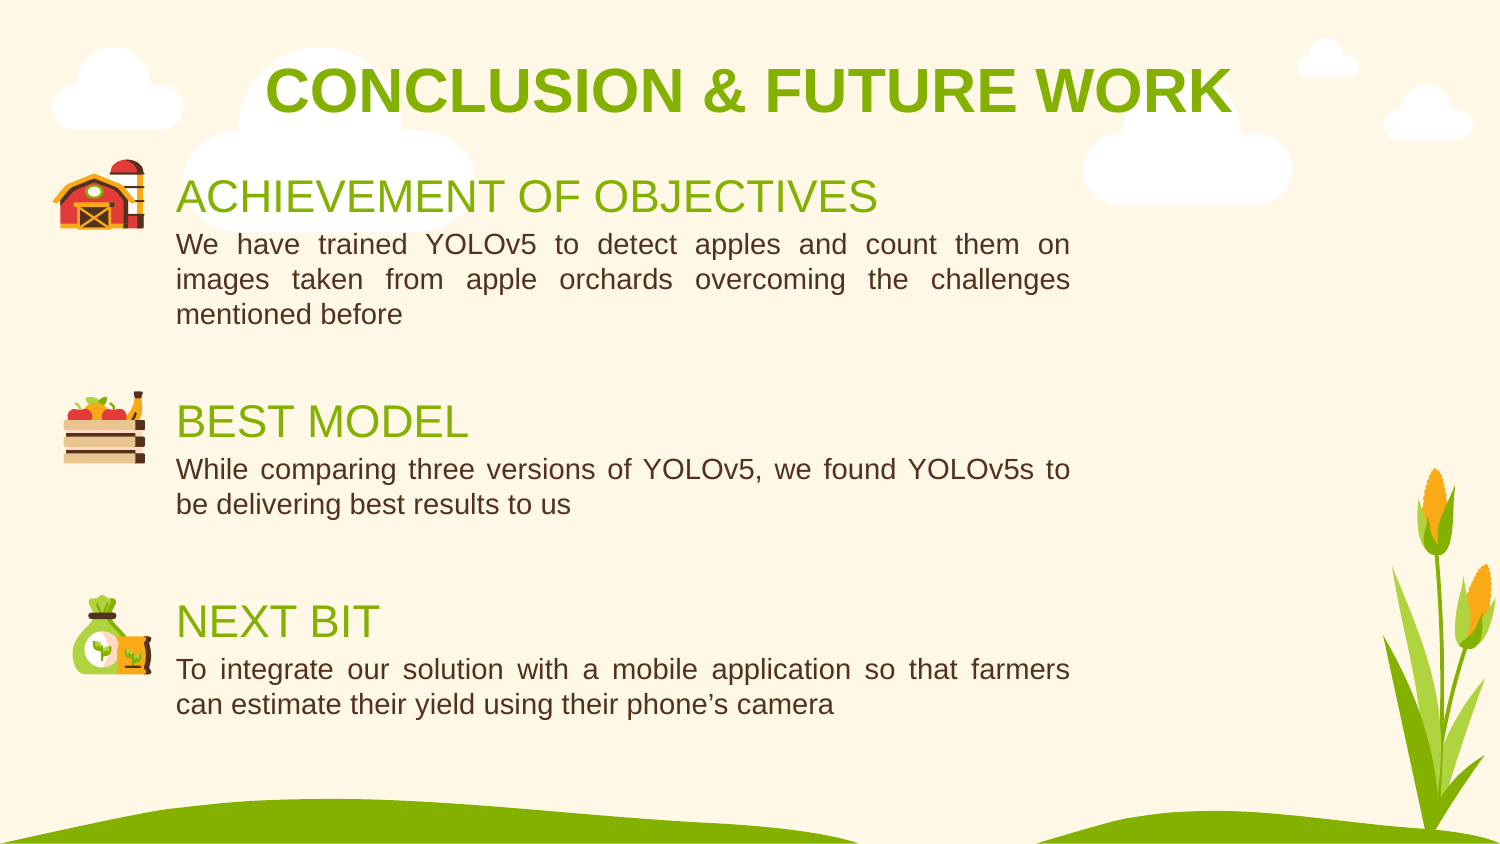

# CONCLUSION & FUTURE WORK

ACHIEVEMENT OF OBJECTIVES
We have trained YOLOv5 to detect apples and count them on images taken from apple orchards overcoming the challenges mentioned before

BEST MODEL
While comparing three versions of YOLOv5, we found YOLOv5s to be delivering best results to us

NEXT BIT
To integrate our solution with a mobile application so that farmers can estimate their yield using their phone’s camera